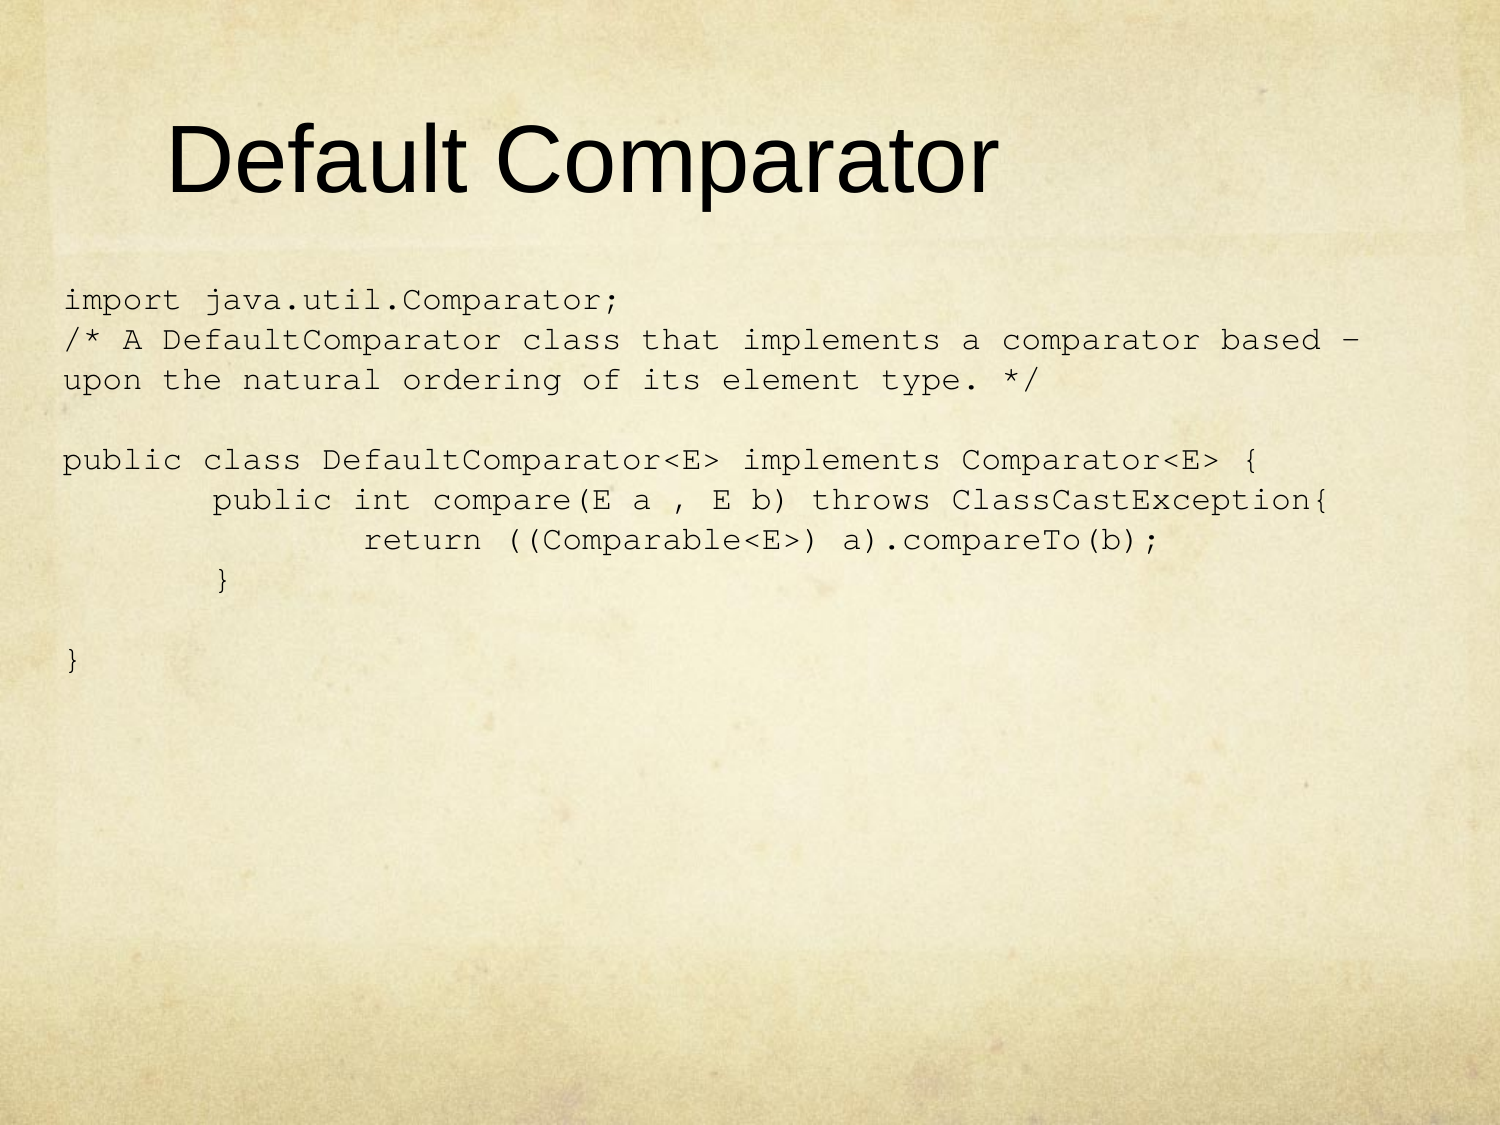

# Default Comparator
import java.util.Comparator;
/* A DefaultComparator class that implements a comparator based -
upon the natural ordering of its element type. */

public class DefaultComparator<E> implements Comparator<E> {
	public int compare(E a , E b) throws ClassCastException{
		return ((Comparable<E>) a).compareTo(b);
	}

}